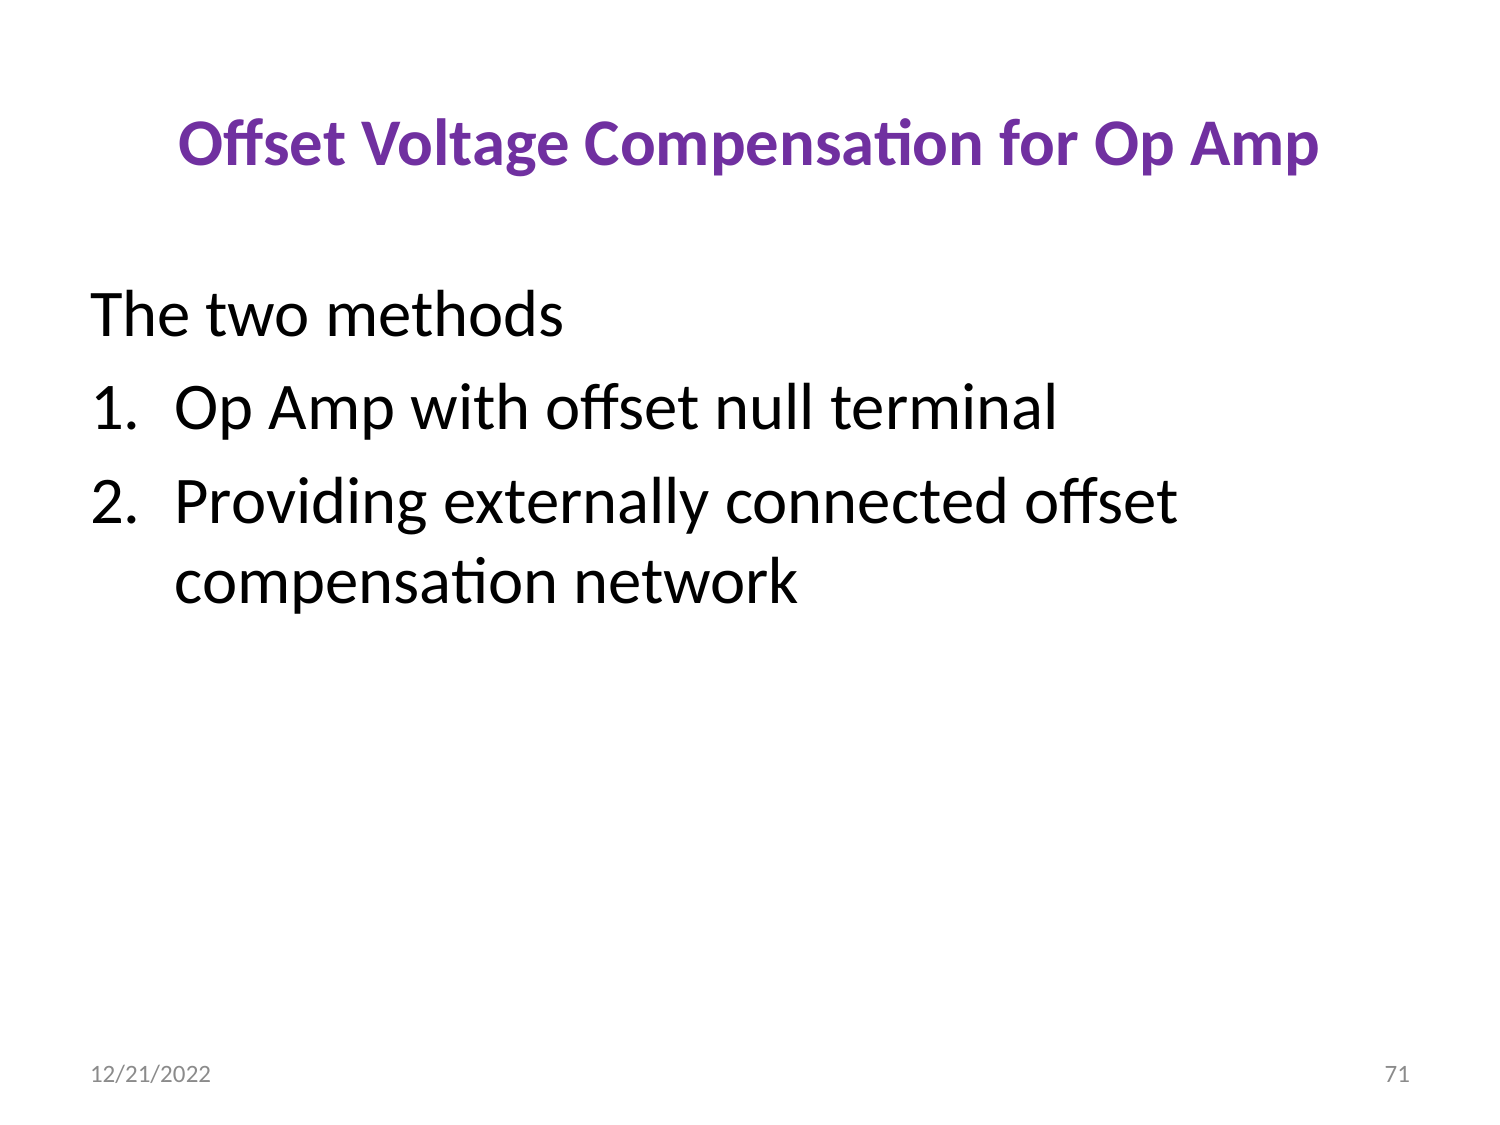

# Offset Voltage Compensation for Op Amp
The two methods
Op Amp with offset null terminal
Providing externally connected offset compensation network
12/21/2022
71